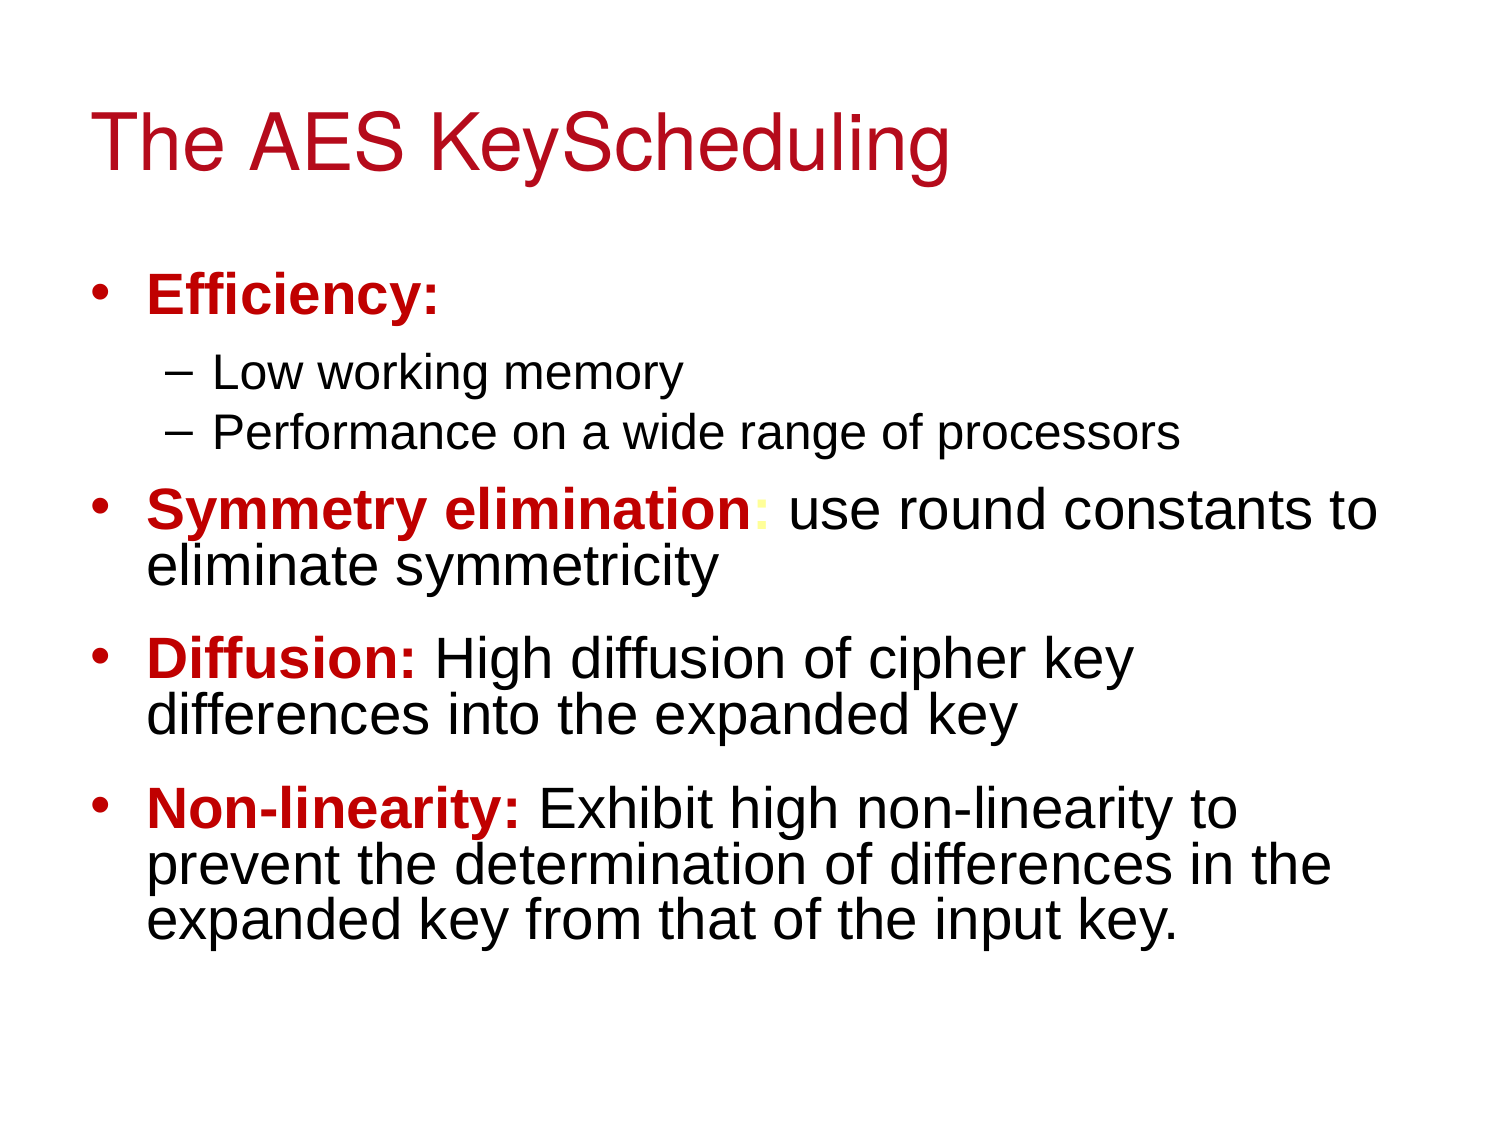

# The AES KeyScheduling
Efficiency:
Low working memory
Performance on a wide range of processors
Symmetry elimination: use round constants to eliminate symmetricity
Diffusion: High diffusion of cipher key differences into the expanded key
Non-linearity: Exhibit high non-linearity to prevent the determination of differences in the expanded key from that of the input key.